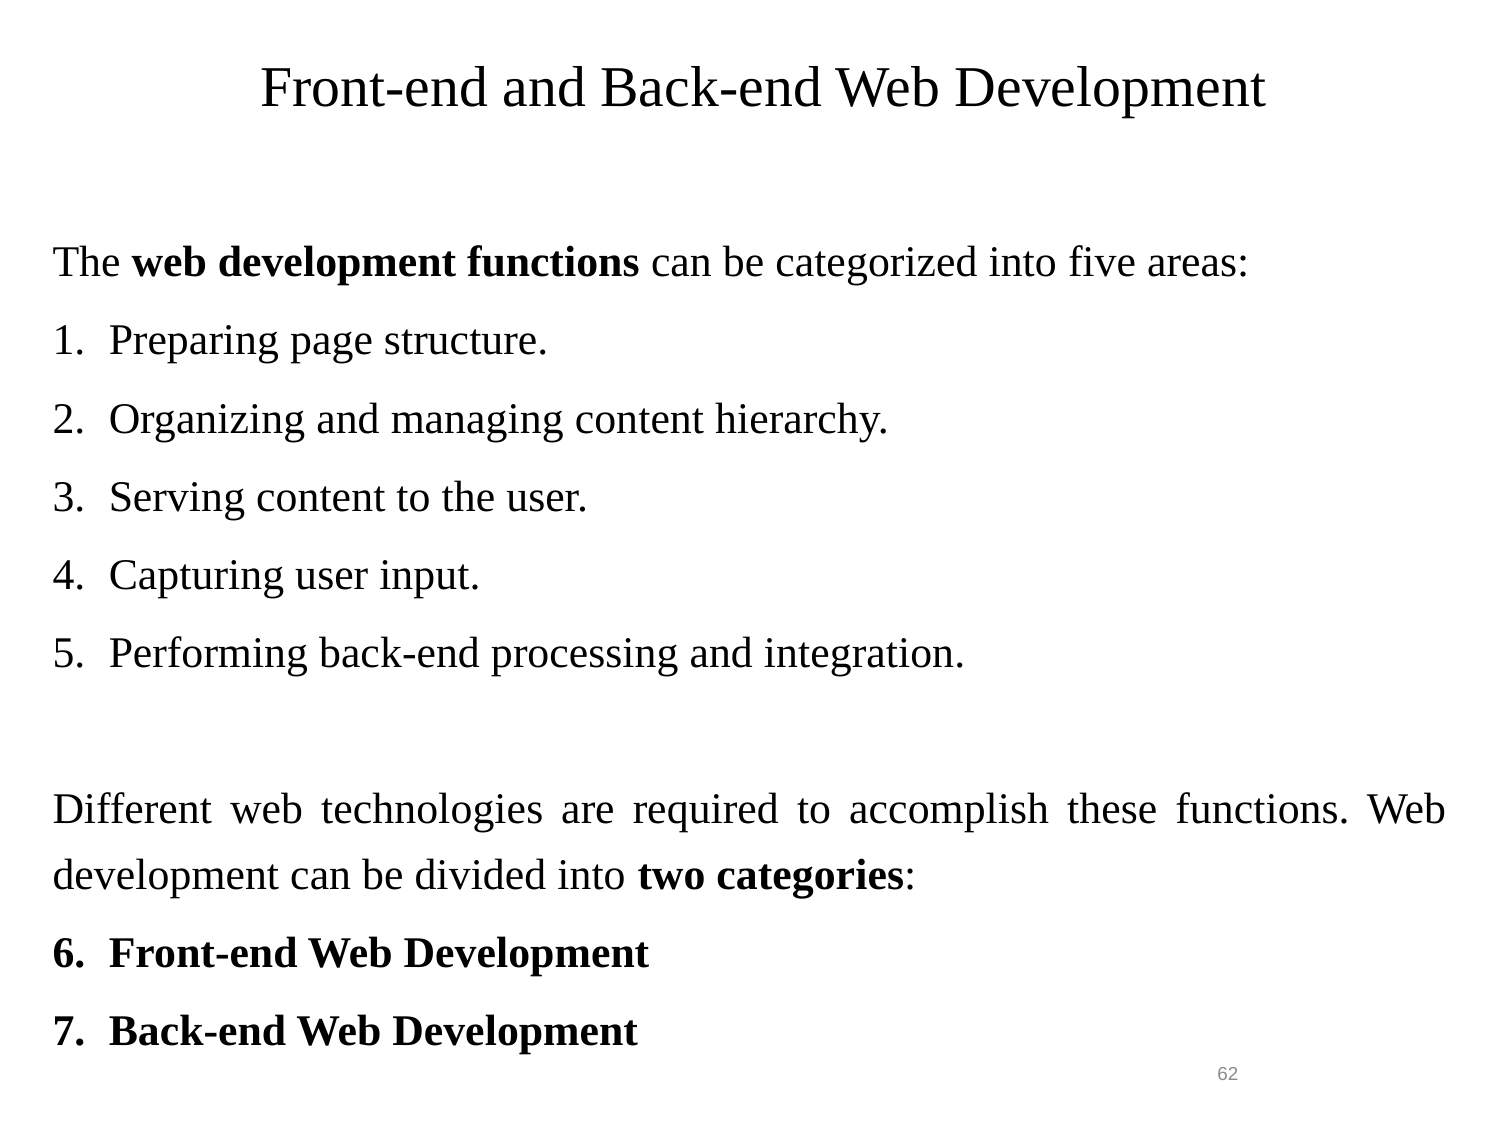

# Front-end and Back-end Web Development
The web development functions can be categorized into five areas:
Preparing page structure.
Organizing and managing content hierarchy.
Serving content to the user.
Capturing user input.
Performing back-end processing and integration.

Different web technologies are required to accomplish these functions. Web development can be divided into two categories:
Front-end Web Development
Back-end Web Development
62